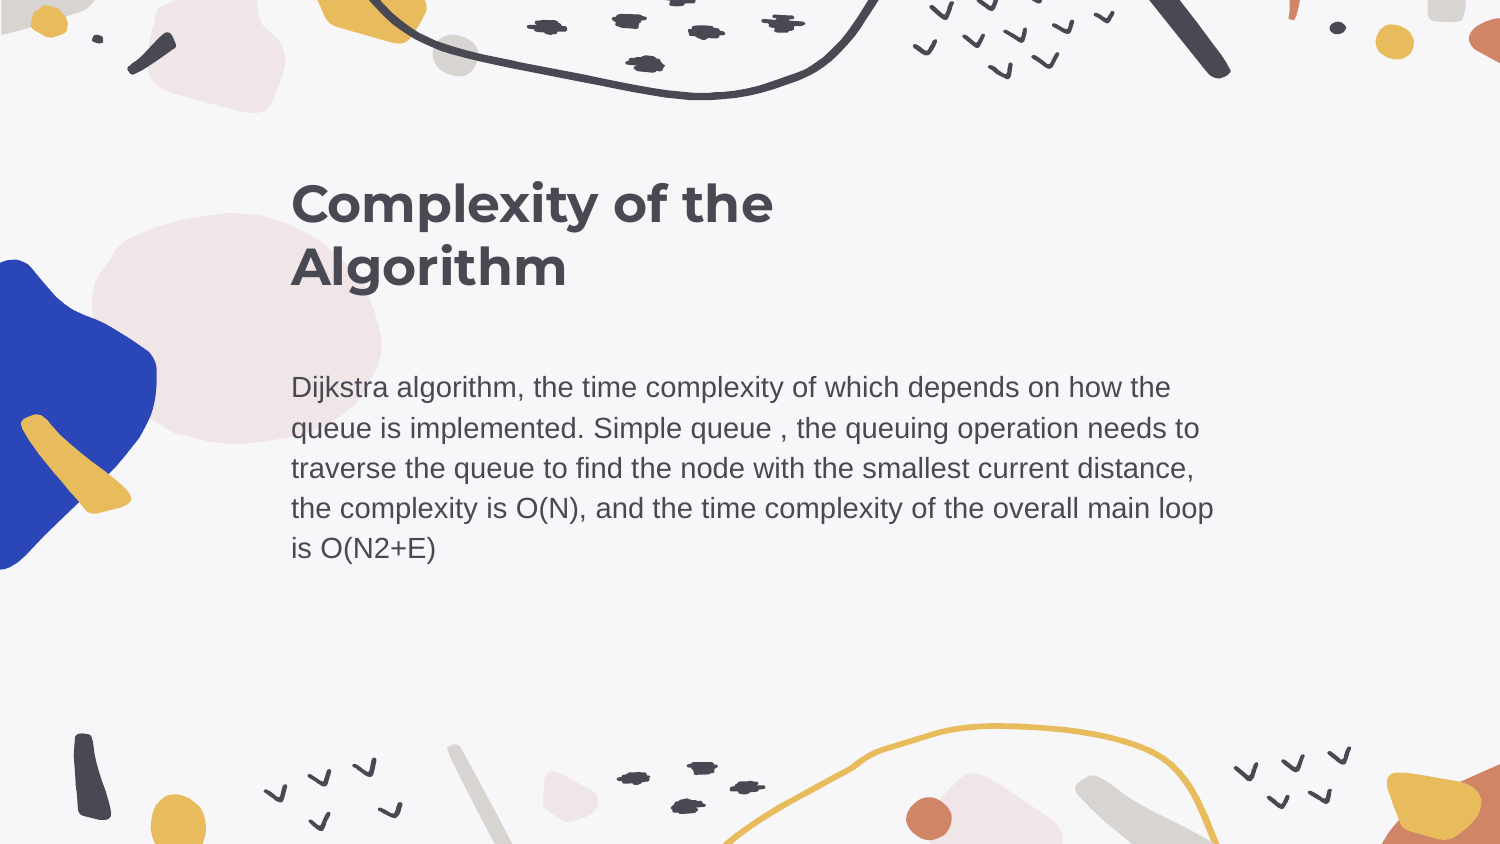

# Complexity of the Algorithm
Dijkstra algorithm, the time complexity of which depends on how the queue is implemented. Simple queue , the queuing operation needs to traverse the queue to find the node with the smallest current distance, the complexity is O(N), and the time complexity of the overall main loop is O(N2+E)